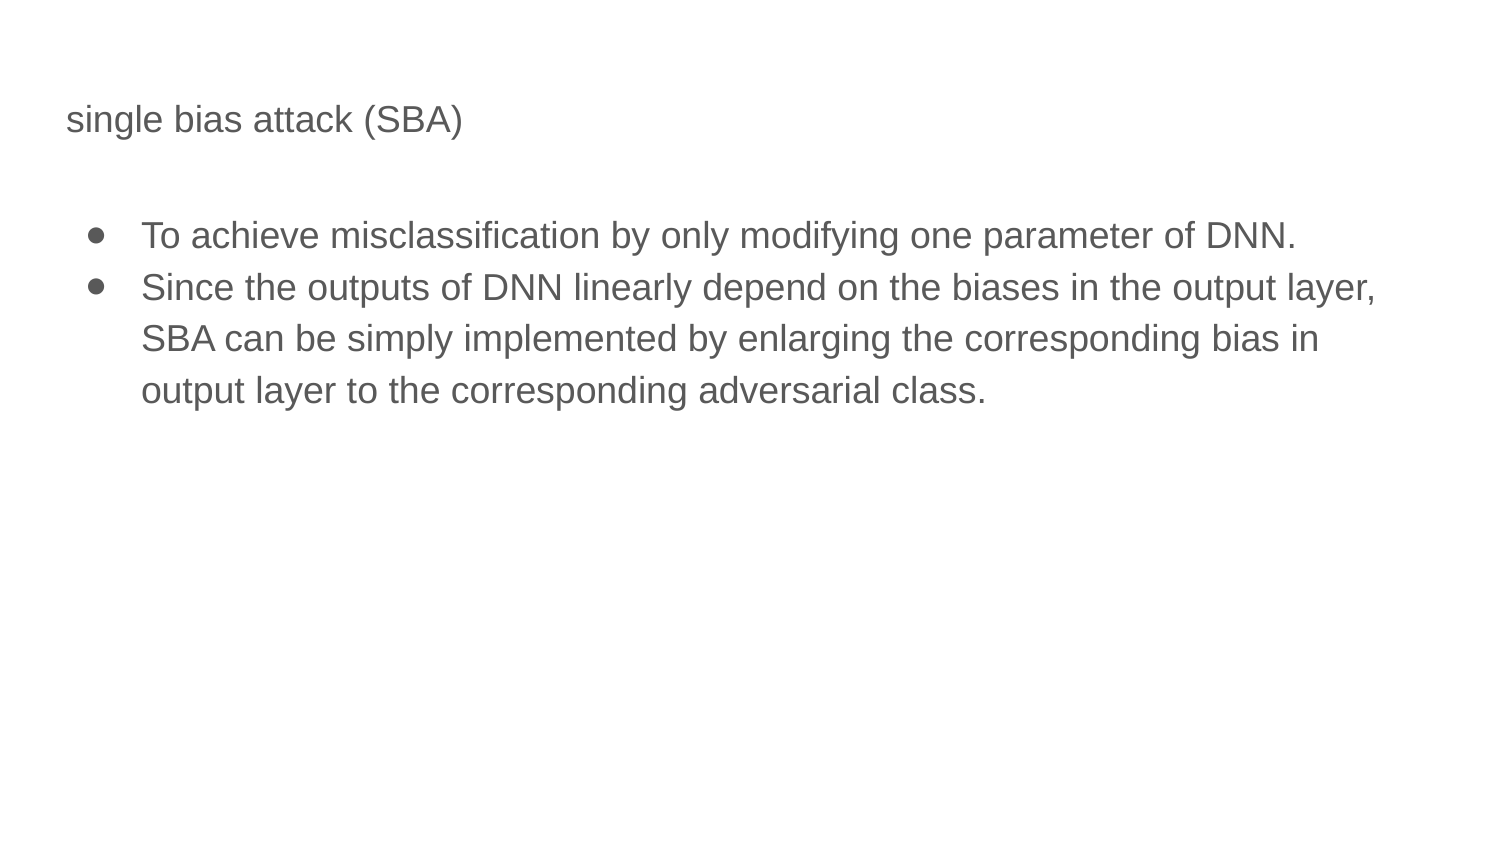

# single bias attack (SBA)
To achieve misclassification by only modifying one parameter of DNN.
Since the outputs of DNN linearly depend on the biases in the output layer, SBA can be simply implemented by enlarging the corresponding bias in output layer to the corresponding adversarial class.